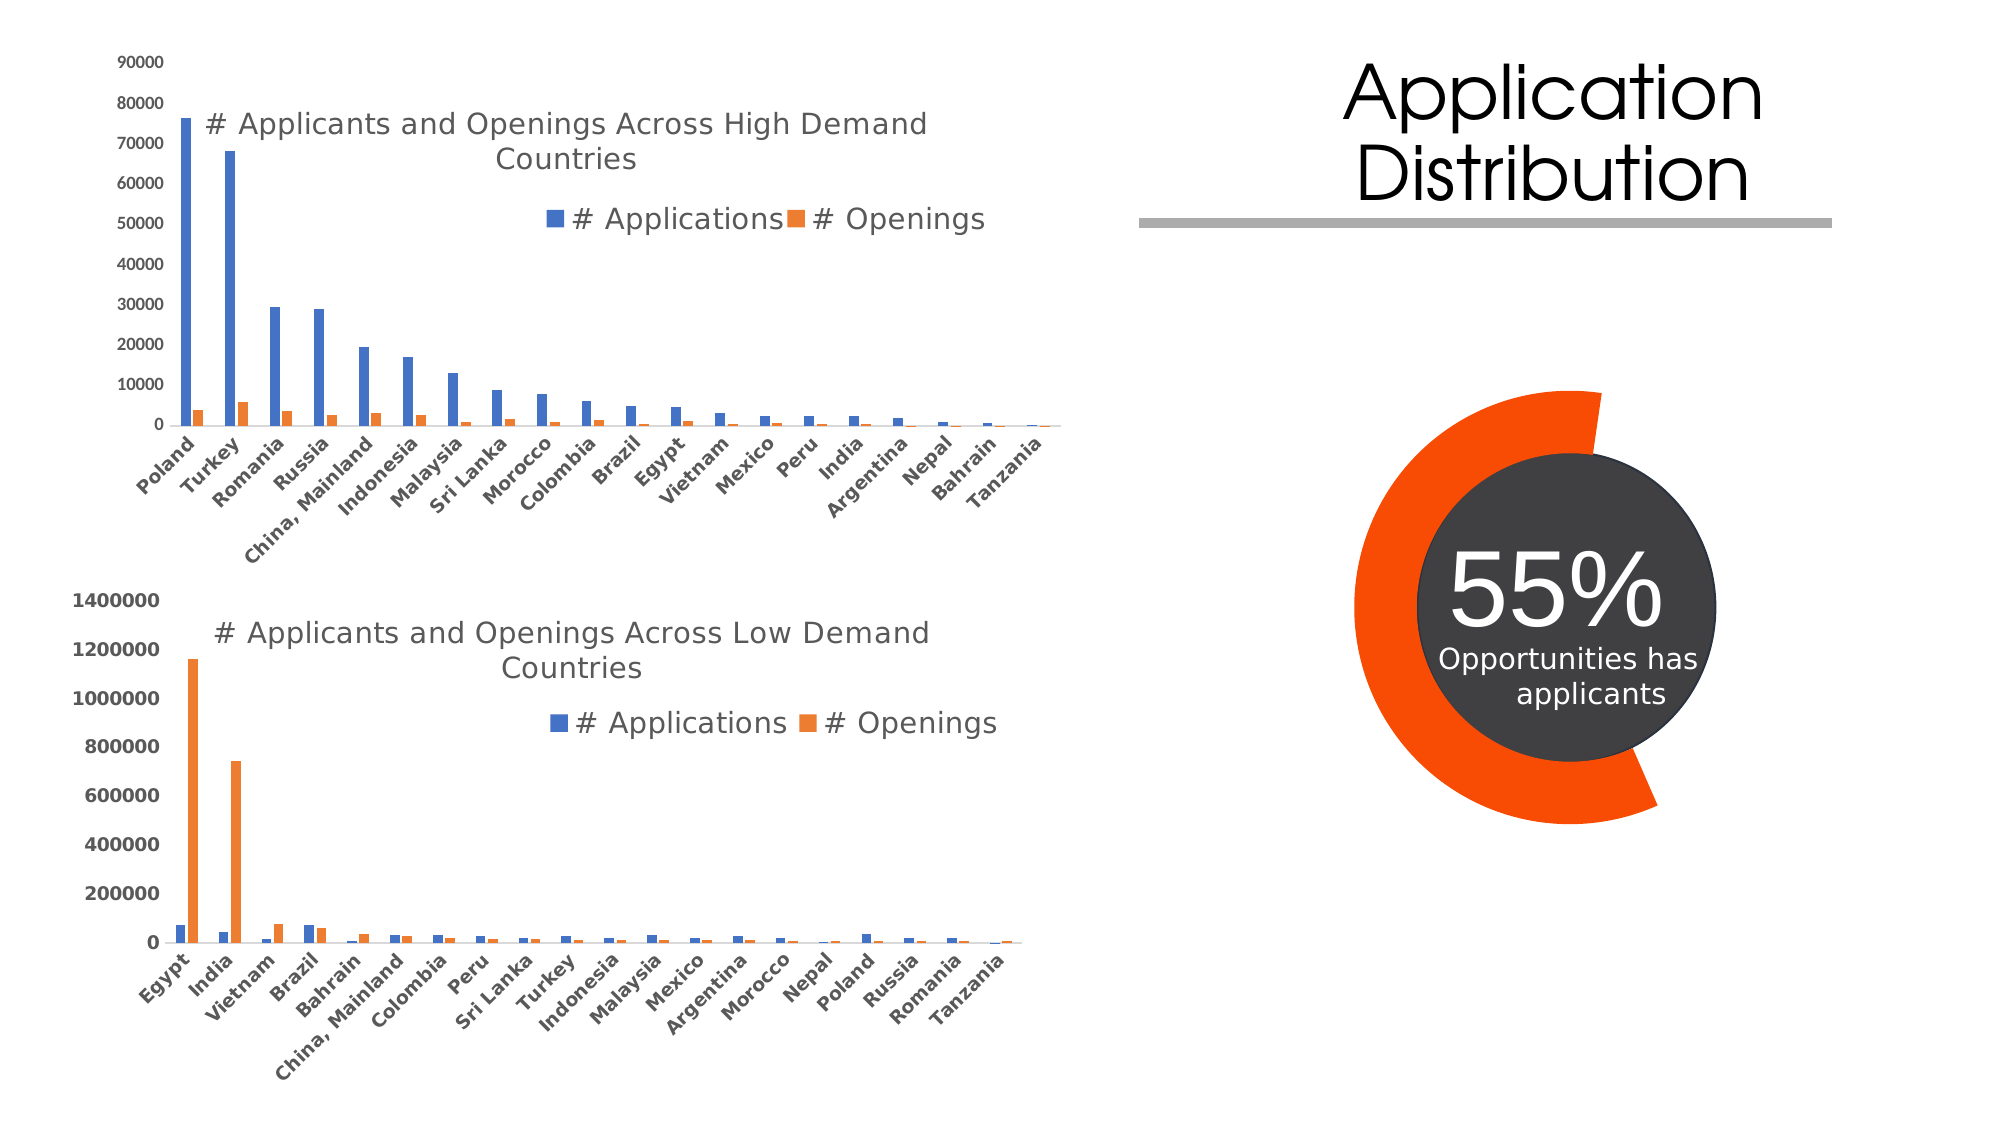

### Chart: # Applicants and Openings Across High Demand Countries

| Category | # Applications | # Openings |
|---|---|---|
| Poland | 76739.0 | 4063.0 |
| Turkey | 68534.0 | 5969.0 |
| Romania | 29540.0 | 3770.0 |
| Russia | 29120.0 | 2858.0 |
| China, Mainland | 19593.0 | 3388.0 |
| Indonesia | 17260.0 | 2686.0 |
| Malaysia | 13175.0 | 1089.0 |
| Sri Lanka | 8928.0 | 1781.0 |
| Morocco | 7952.0 | 1131.0 |
| Colombia | 6348.0 | 1524.0 |
| Brazil | 5113.0 | 571.0 |
| Egypt | 4654.0 | 1403.0 |
| Vietnam | 3297.0 | 490.0 |
| Mexico | 2568.0 | 661.0 |
| Peru | 2488.0 | 562.0 |
| India | 2423.0 | 528.0 |
| Argentina | 2142.0 | 63.0 |
| Nepal | 938.0 | 141.0 |
| Bahrain | 727.0 | 6.0 |
| Tanzania | 264.0 | 80.0 |
# Application Distribution

55%
Opportunities has no applicants

### Chart: # Applicants and Openings Across Low Demand Countries

| Category | # Applications | # Openings |
|---|---|---|
| Egypt | 72800.0 | 1162246.0 |
| India | 46566.0 | 744307.0 |
| Vietnam | 18188.0 | 79020.0 |
| Brazil | 73962.0 | 60607.0 |
| Bahrain | 6571.0 | 38021.0 |
| China, Mainland | 30709.0 | 26710.0 |
| Colombia | 32685.0 | 22691.0 |
| Peru | 28930.0 | 17409.0 |
| Sri Lanka | 21530.0 | 16702.0 |
| Turkey | 29999.0 | 12169.0 |
| Indonesia | 22520.0 | 11553.0 |
| Malaysia | 30719.0 | 11218.0 |
| Mexico | 21009.0 | 10947.0 |
| Argentina | 29532.0 | 10608.0 |
| Morocco | 20421.0 | 10264.0 |
| Nepal | 3629.0 | 9596.0 |
| Poland | 35787.0 | 8641.0 |
| Russia | 20581.0 | 7535.0 |
| Romania | 19264.0 | 7475.0 |
| Tanzania | 2092.0 | 6688.0 |